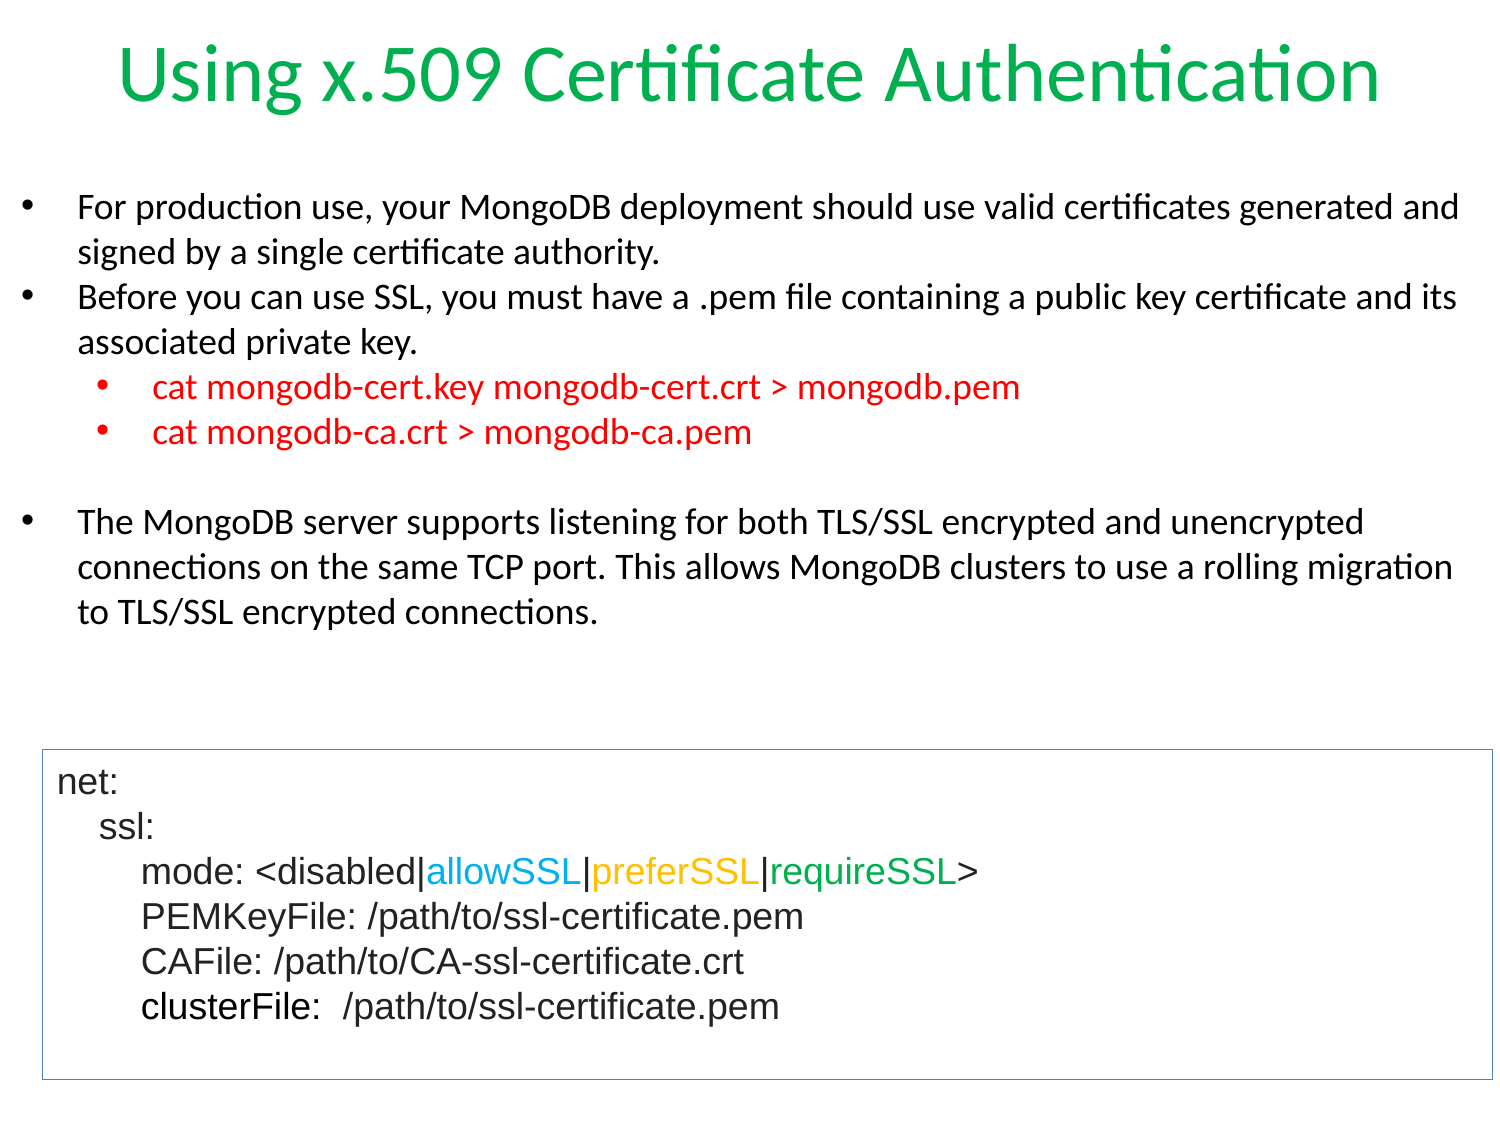

# Using x.509 Certificate Authentication
For production use, your MongoDB deployment should use valid certificates generated and signed by a single certificate authority.
Before you can use SSL, you must have a .pem file containing a public key certificate and its associated private key.
cat mongodb-cert.key mongodb-cert.crt > mongodb.pem
cat mongodb-ca.crt > mongodb-ca.pem

The MongoDB server supports listening for both TLS/SSL encrypted and unencrypted connections on the same TCP port. This allows MongoDB clusters to use a rolling migration to TLS/SSL encrypted connections.

net:
    ssl:
        mode: <disabled|allowSSL|preferSSL|requireSSL>
        PEMKeyFile: /path/to/ssl-certificate.pem
        CAFile: /path/to/CA-ssl-certificate.crt
        clusterFile:  /path/to/ssl-certificate.pem